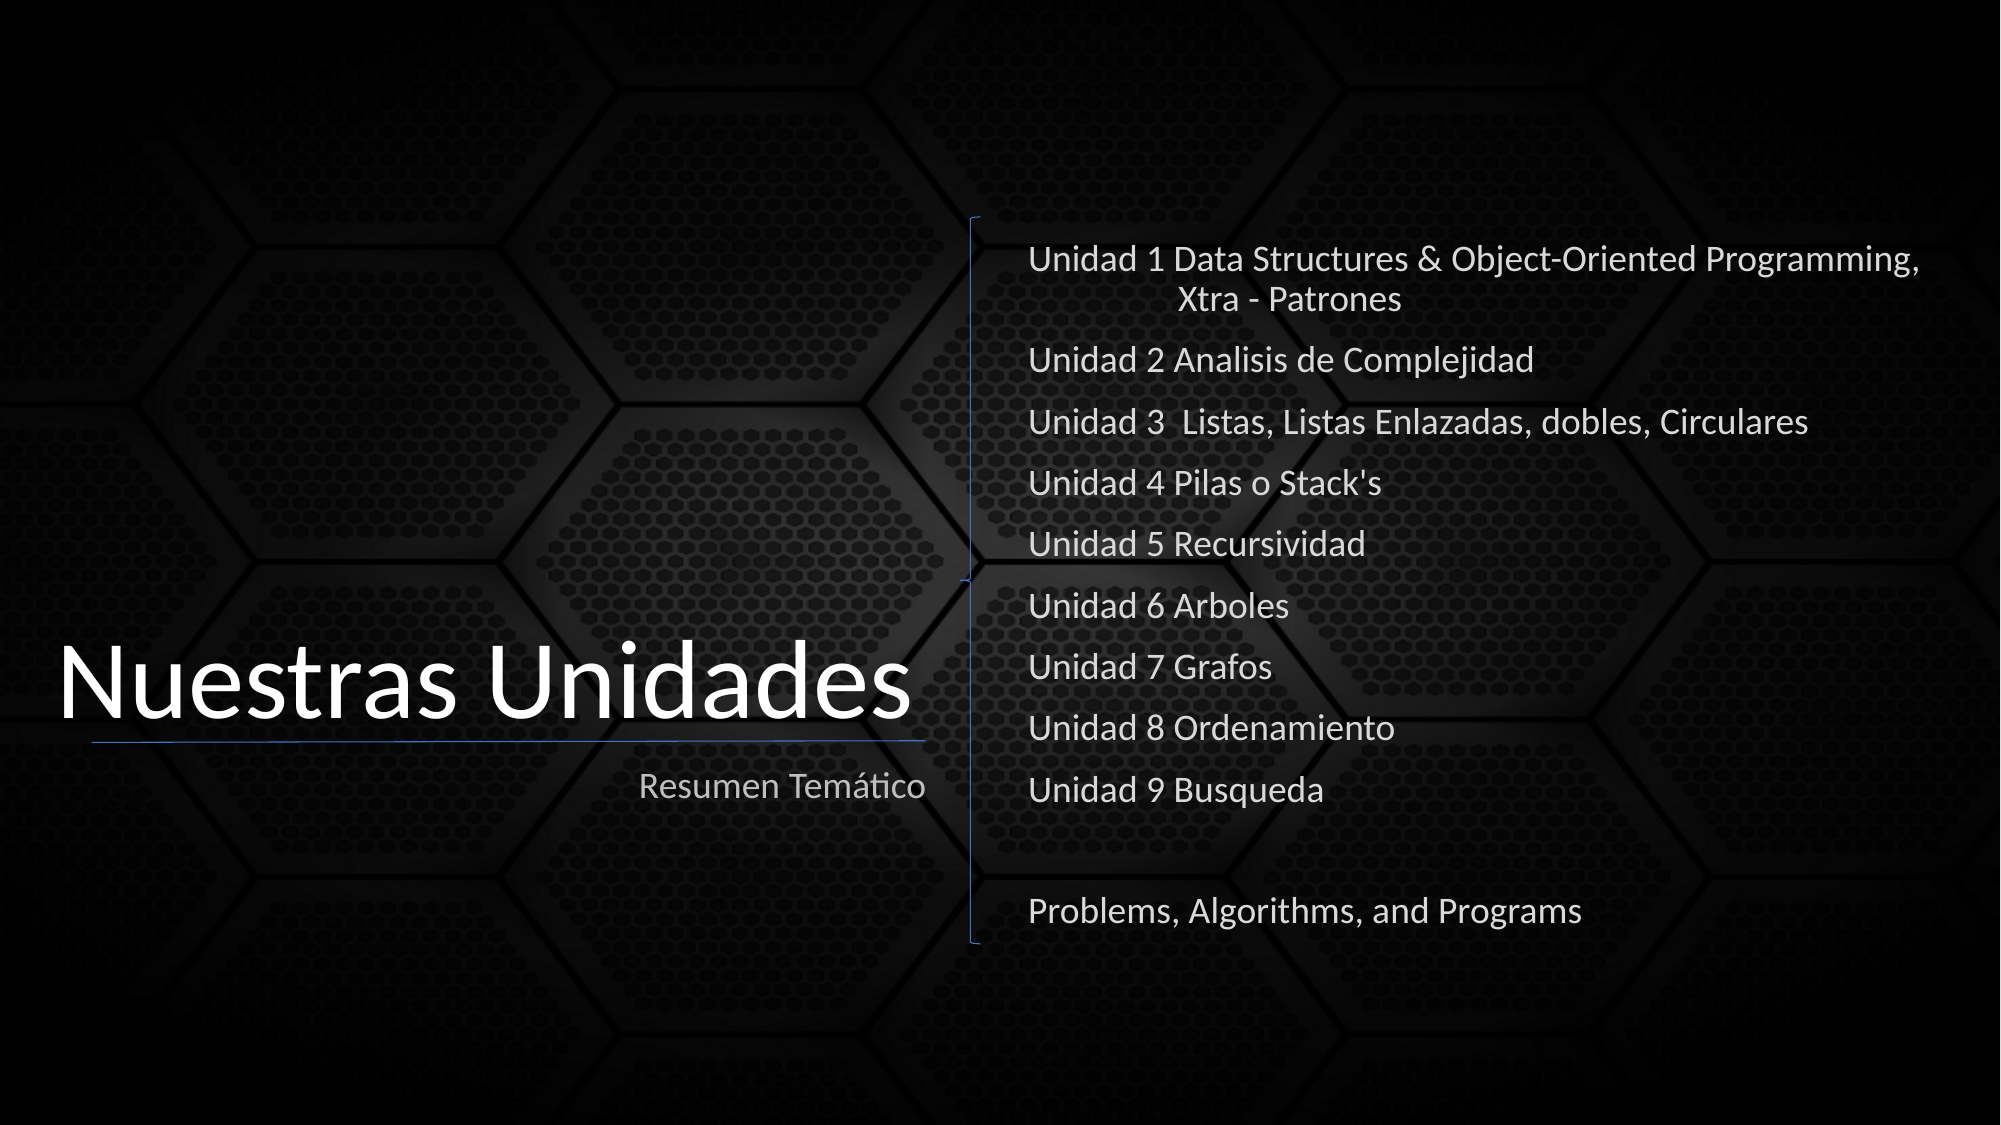

Unidad 1 Data Structures & Object-Oriented Programming,  	Xtra - Patrones
Unidad 2 Analisis de Complejidad
Unidad 3  Listas, Listas Enlazadas, dobles, Circulares
Unidad 4 Pilas o Stack's
Unidad 5 Recursividad
Unidad 6 Arboles
Unidad 7 Grafos
Unidad 8 Ordenamiento
Unidad 9 Busqueda
Problems, Algorithms, and Programs

# Nuestras Unidades
Resumen Temático